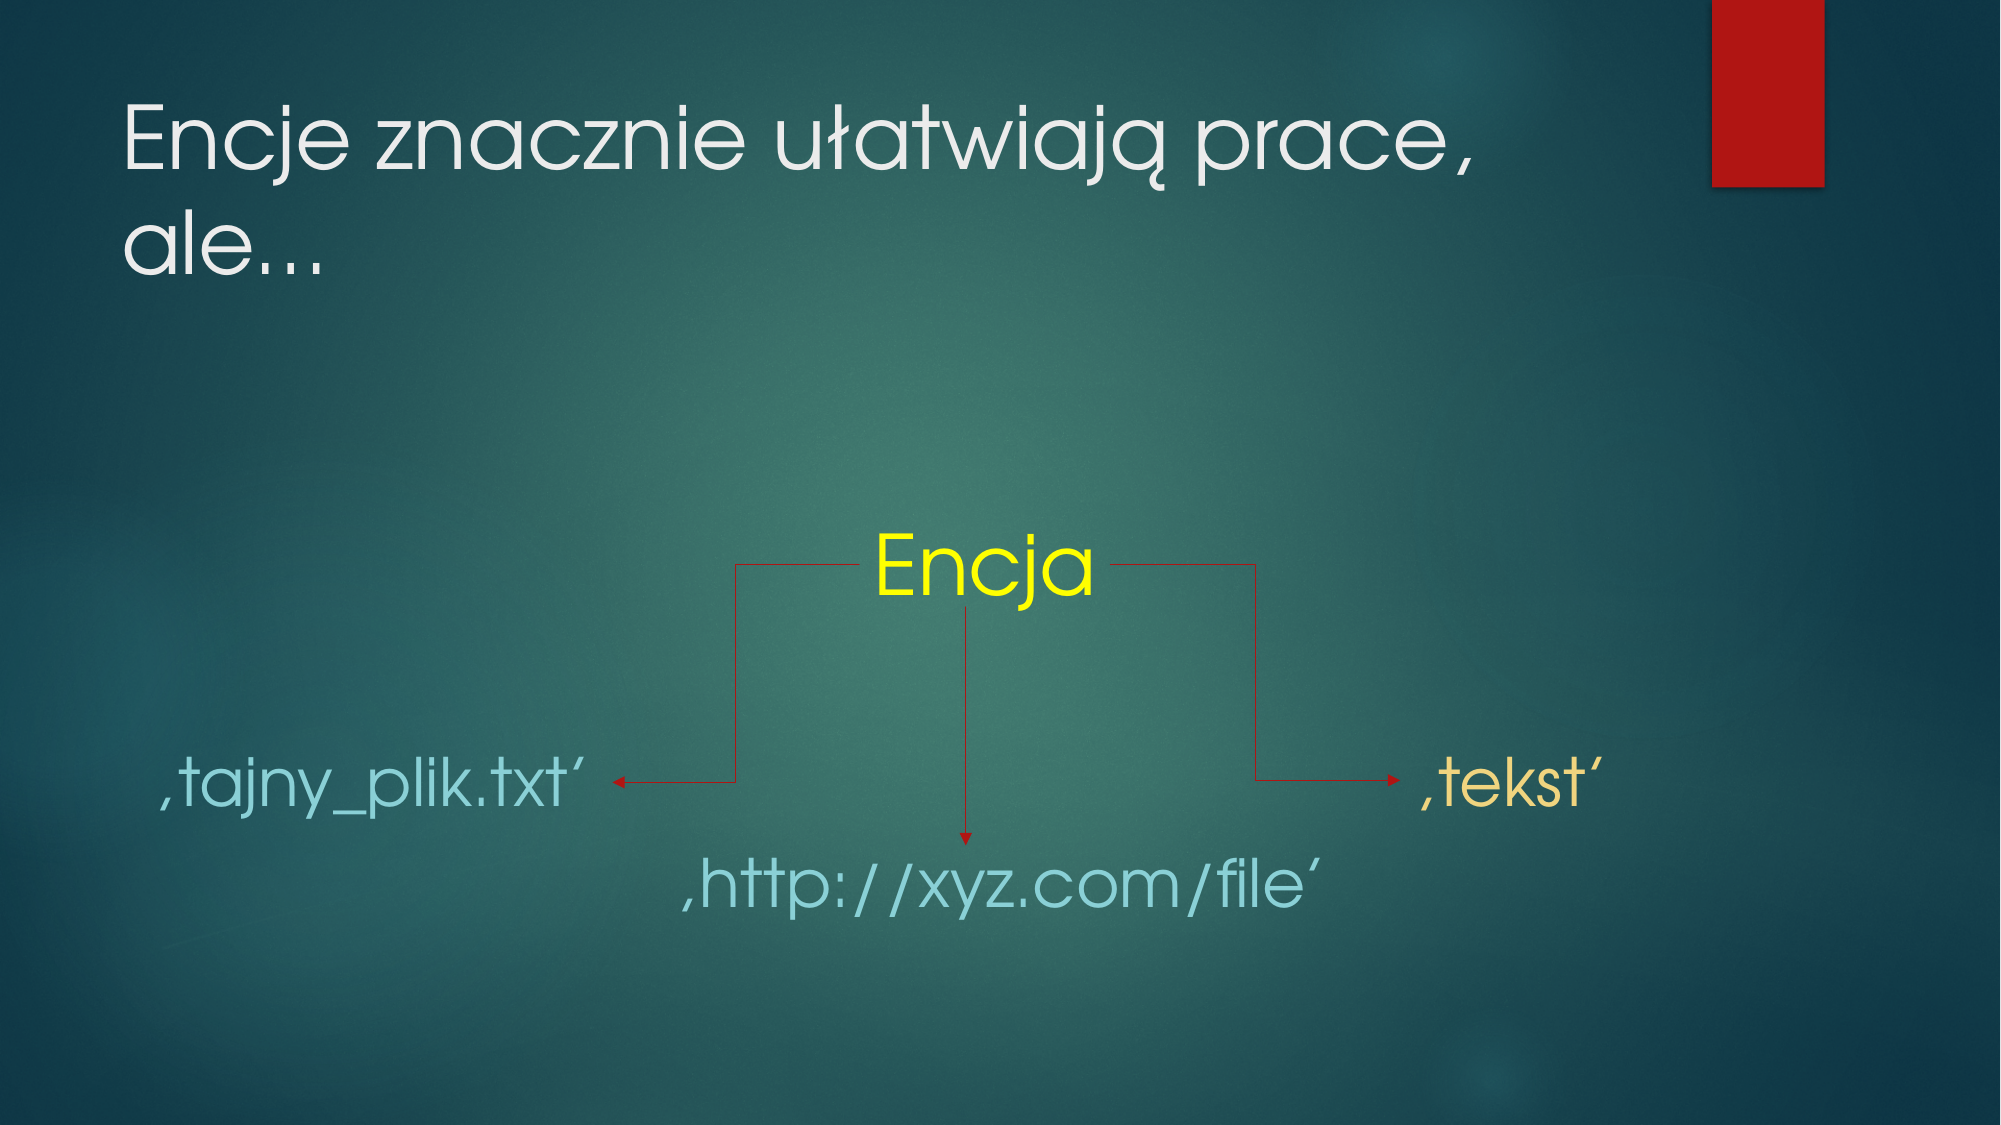

# Encje znacznie ułatwiają prace, ale…
Encja
‚tajny_plik.txt’
‚tekst’
‚http://xyz.com/file’